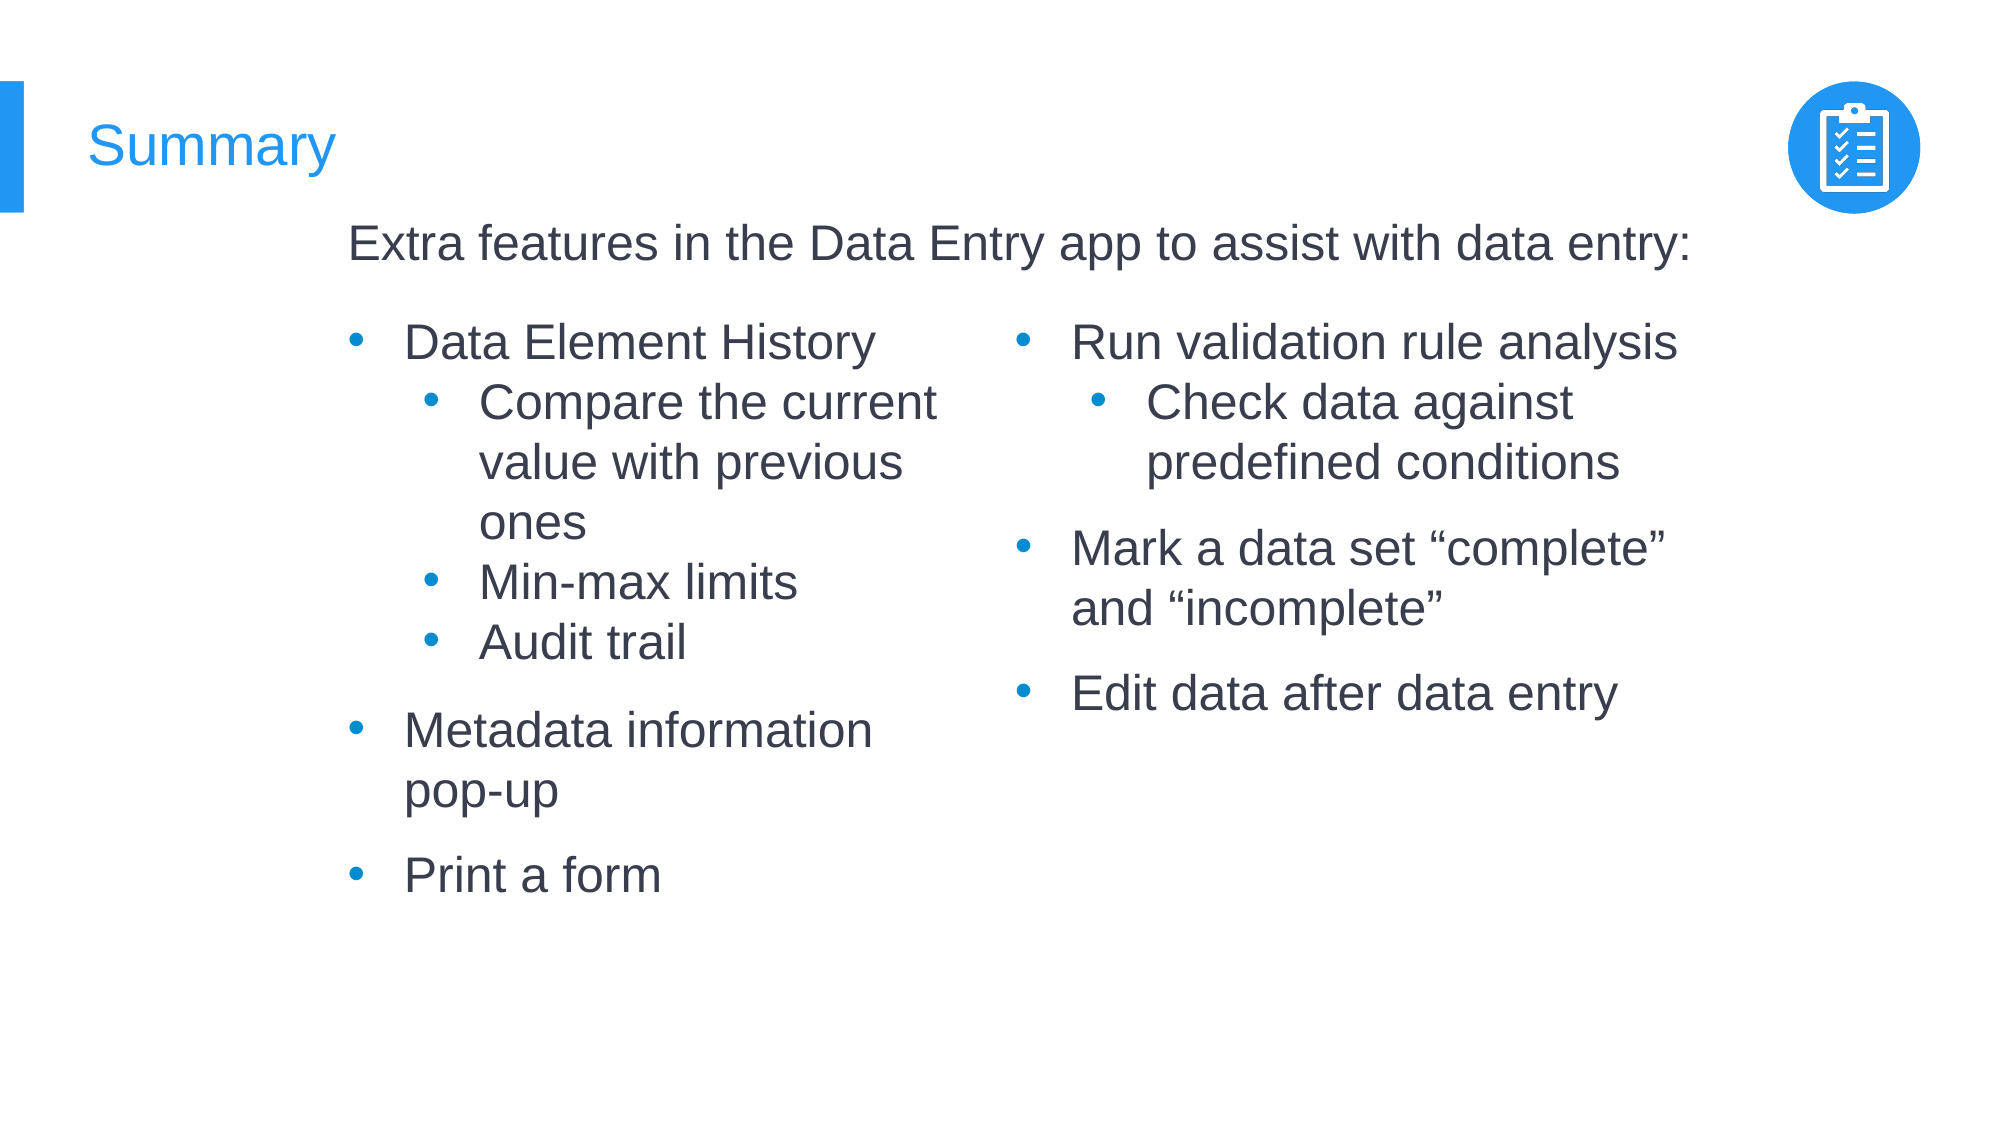

# Summary
Extra features in the Data Entry app to assist with data entry:
Data Element History
Compare the current value with previous ones
Min-max limits
Audit trail
Run validation rule analysis
Check data against predefined conditions
Mark a data set “complete” and “incomplete”
Edit data after data entry
Metadata information pop-up
Print a form